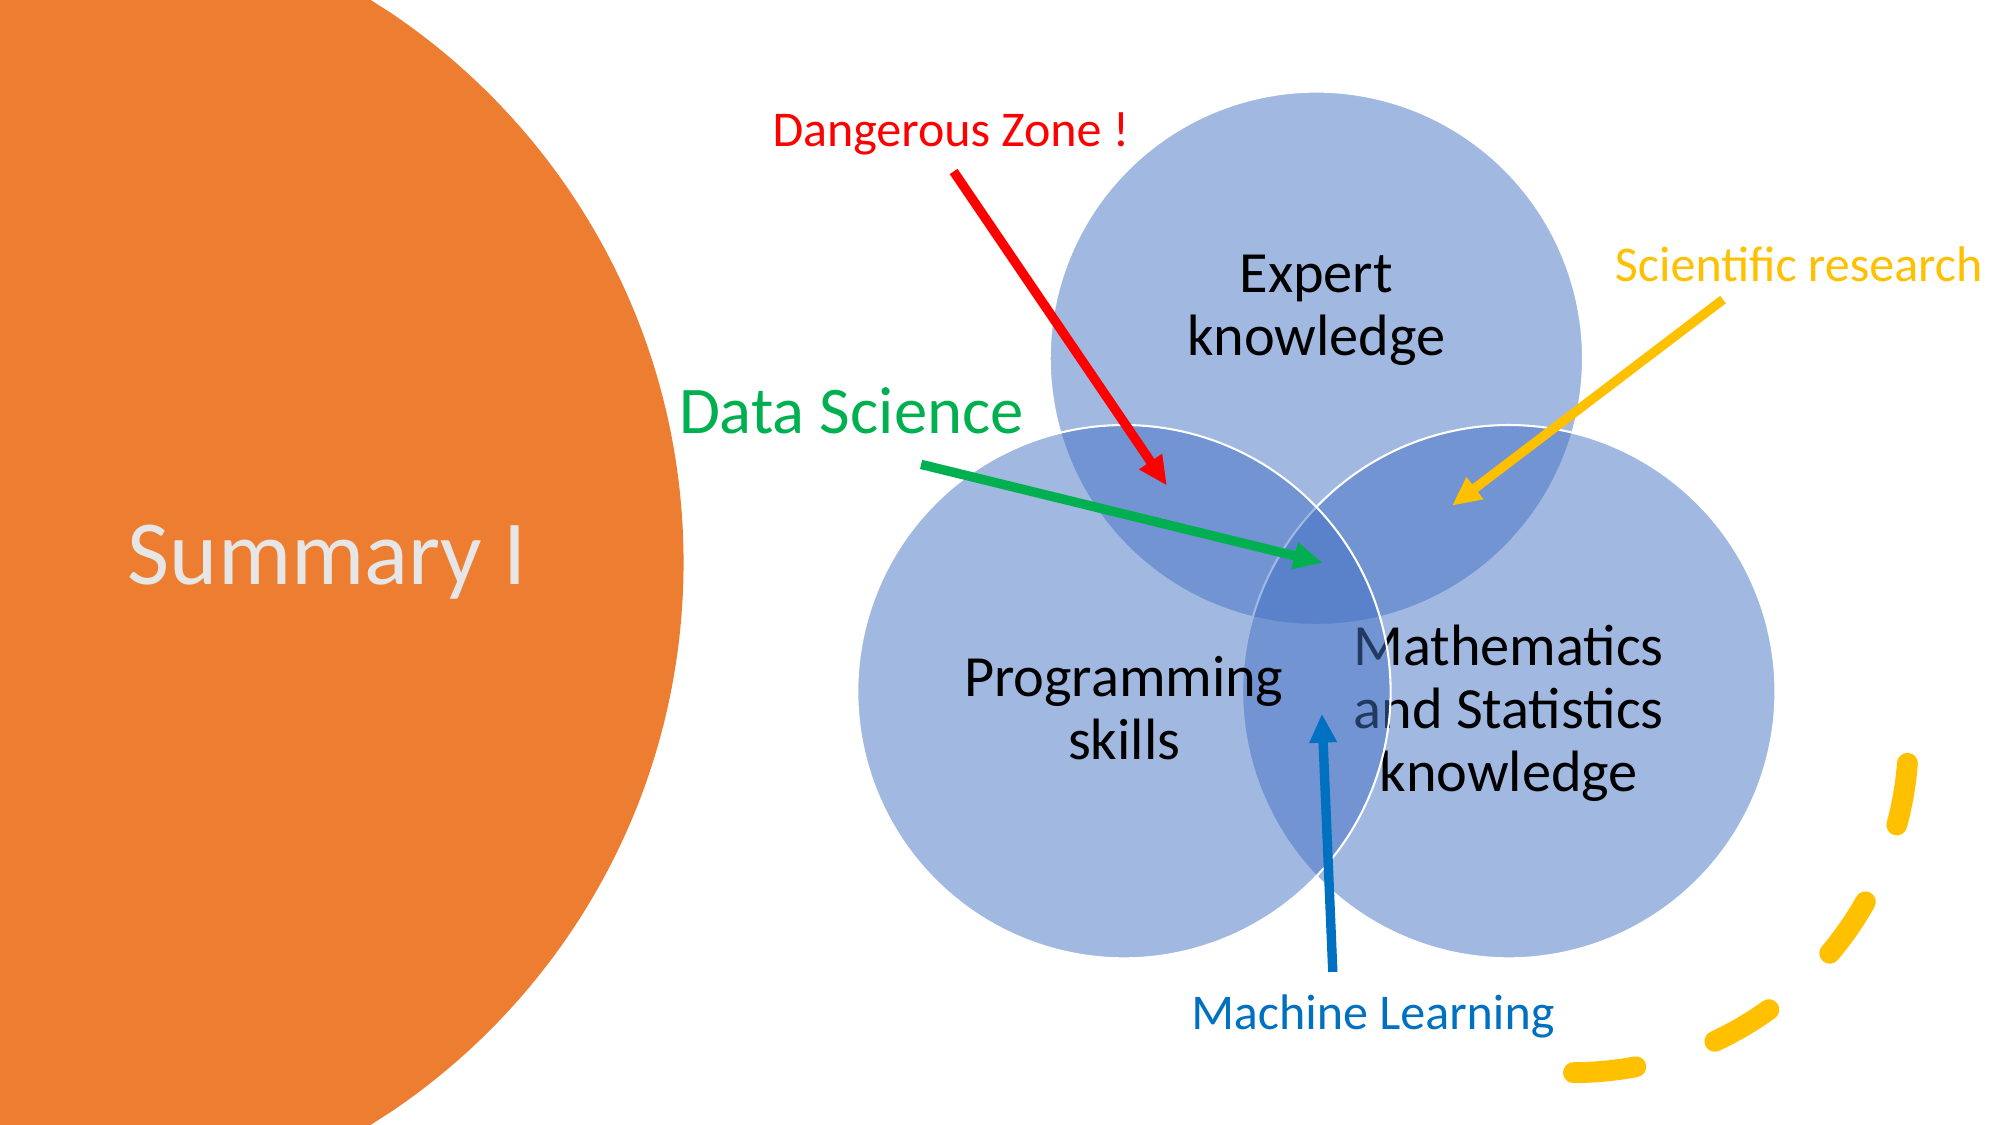

Expert knowledge
Mathematics and Statistics knowledge
Programming skills
Dangerous Zone !
# Summary I
Scientific research
Data Science

Machine Learning